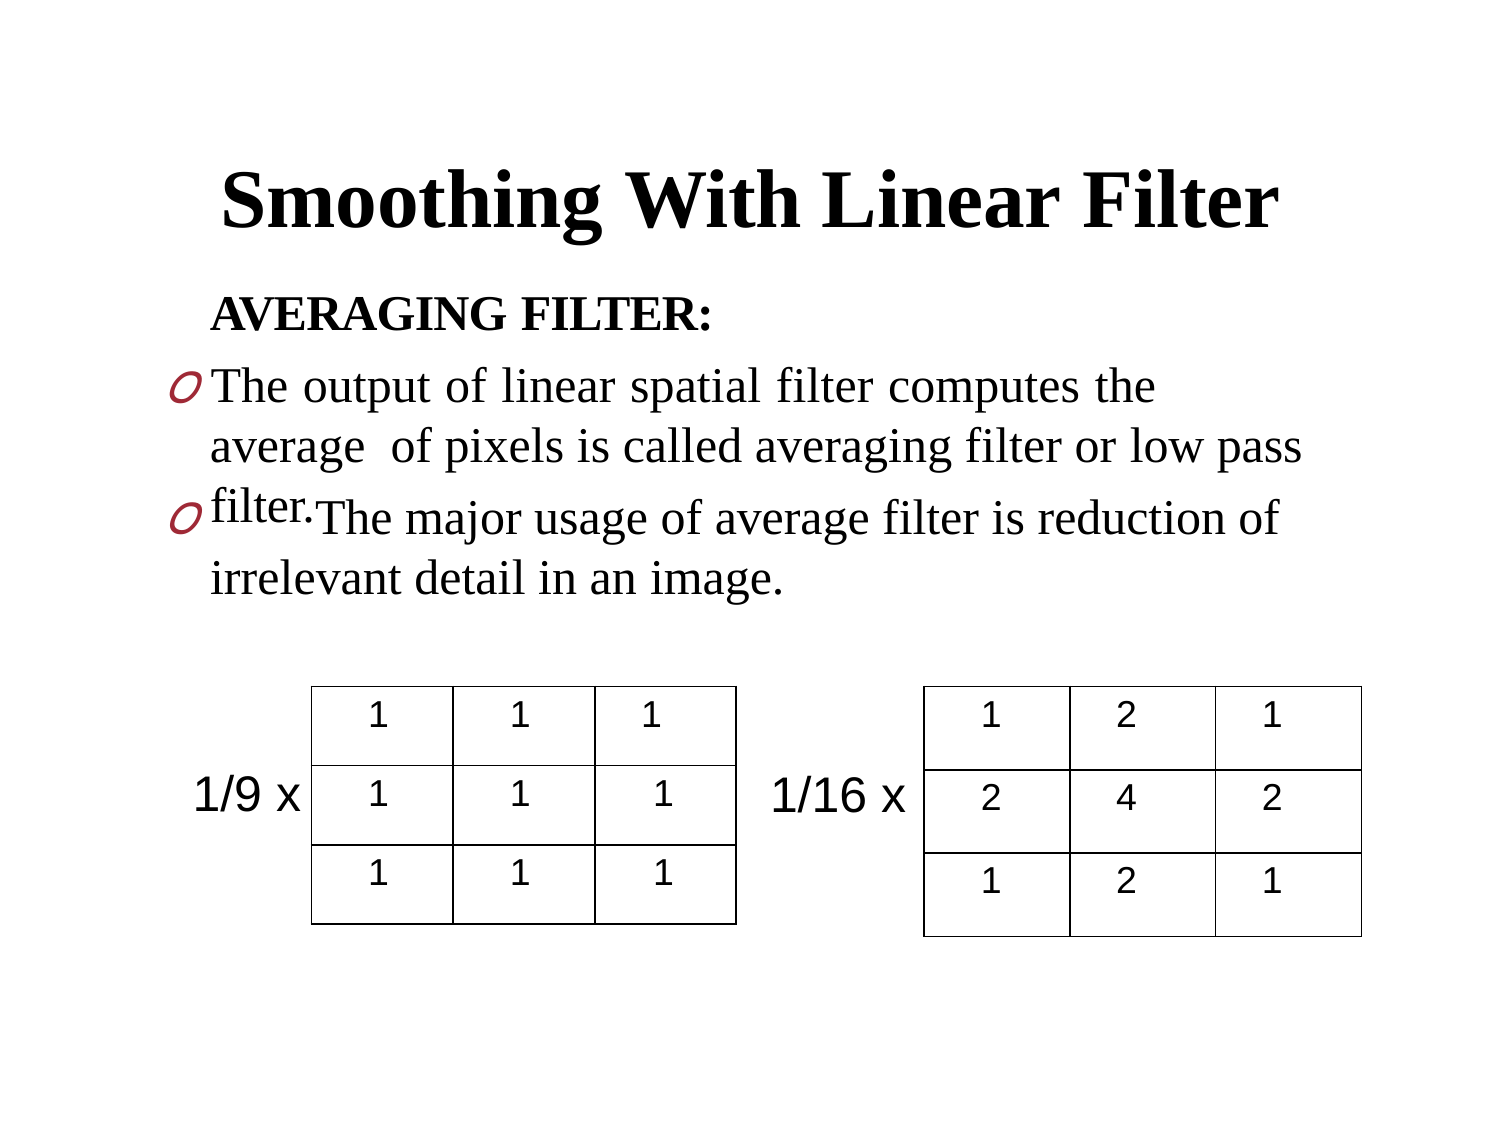

# Smoothing With Linear Filter
AVERAGING FILTER:
O The output of linear spatial filter computes the	average  of pixels is called averaging filter or low pass filter.
The major usage of average filter is reduction of  irrelevant detail in an image.
O
| 1 | 1 | 1 |
| --- | --- | --- |
| 1 | 1 | 1 |
| 1 | 1 | 1 |
| 1 | 2 | 1 |
| --- | --- | --- |
| 2 | 4 | 2 |
| 1 | 2 | 1 |
1/9 x
1/16 x